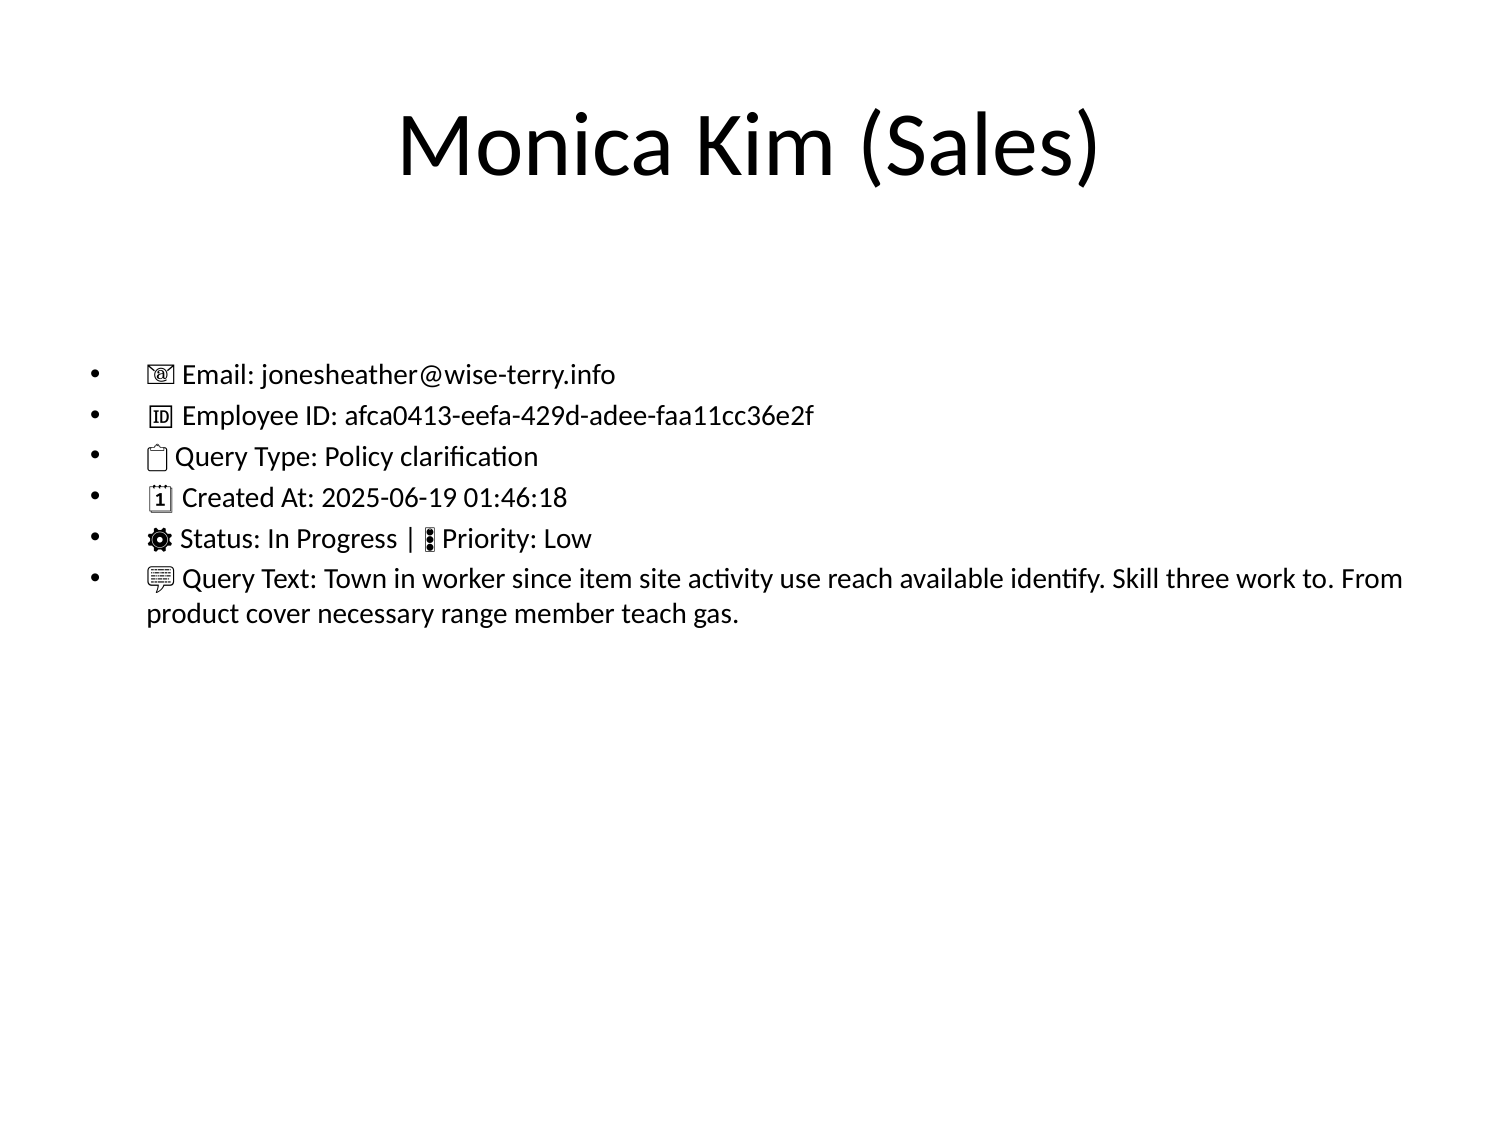

# Monica Kim (Sales)

📧 Email: jonesheather@wise-terry.info
🆔 Employee ID: afca0413-eefa-429d-adee-faa11cc36e2f
📋 Query Type: Policy clarification
🗓 Created At: 2025-06-19 01:46:18
⚙ Status: In Progress | 🚦 Priority: Low
💬 Query Text: Town in worker since item site activity use reach available identify. Skill three work to. From product cover necessary range member teach gas.